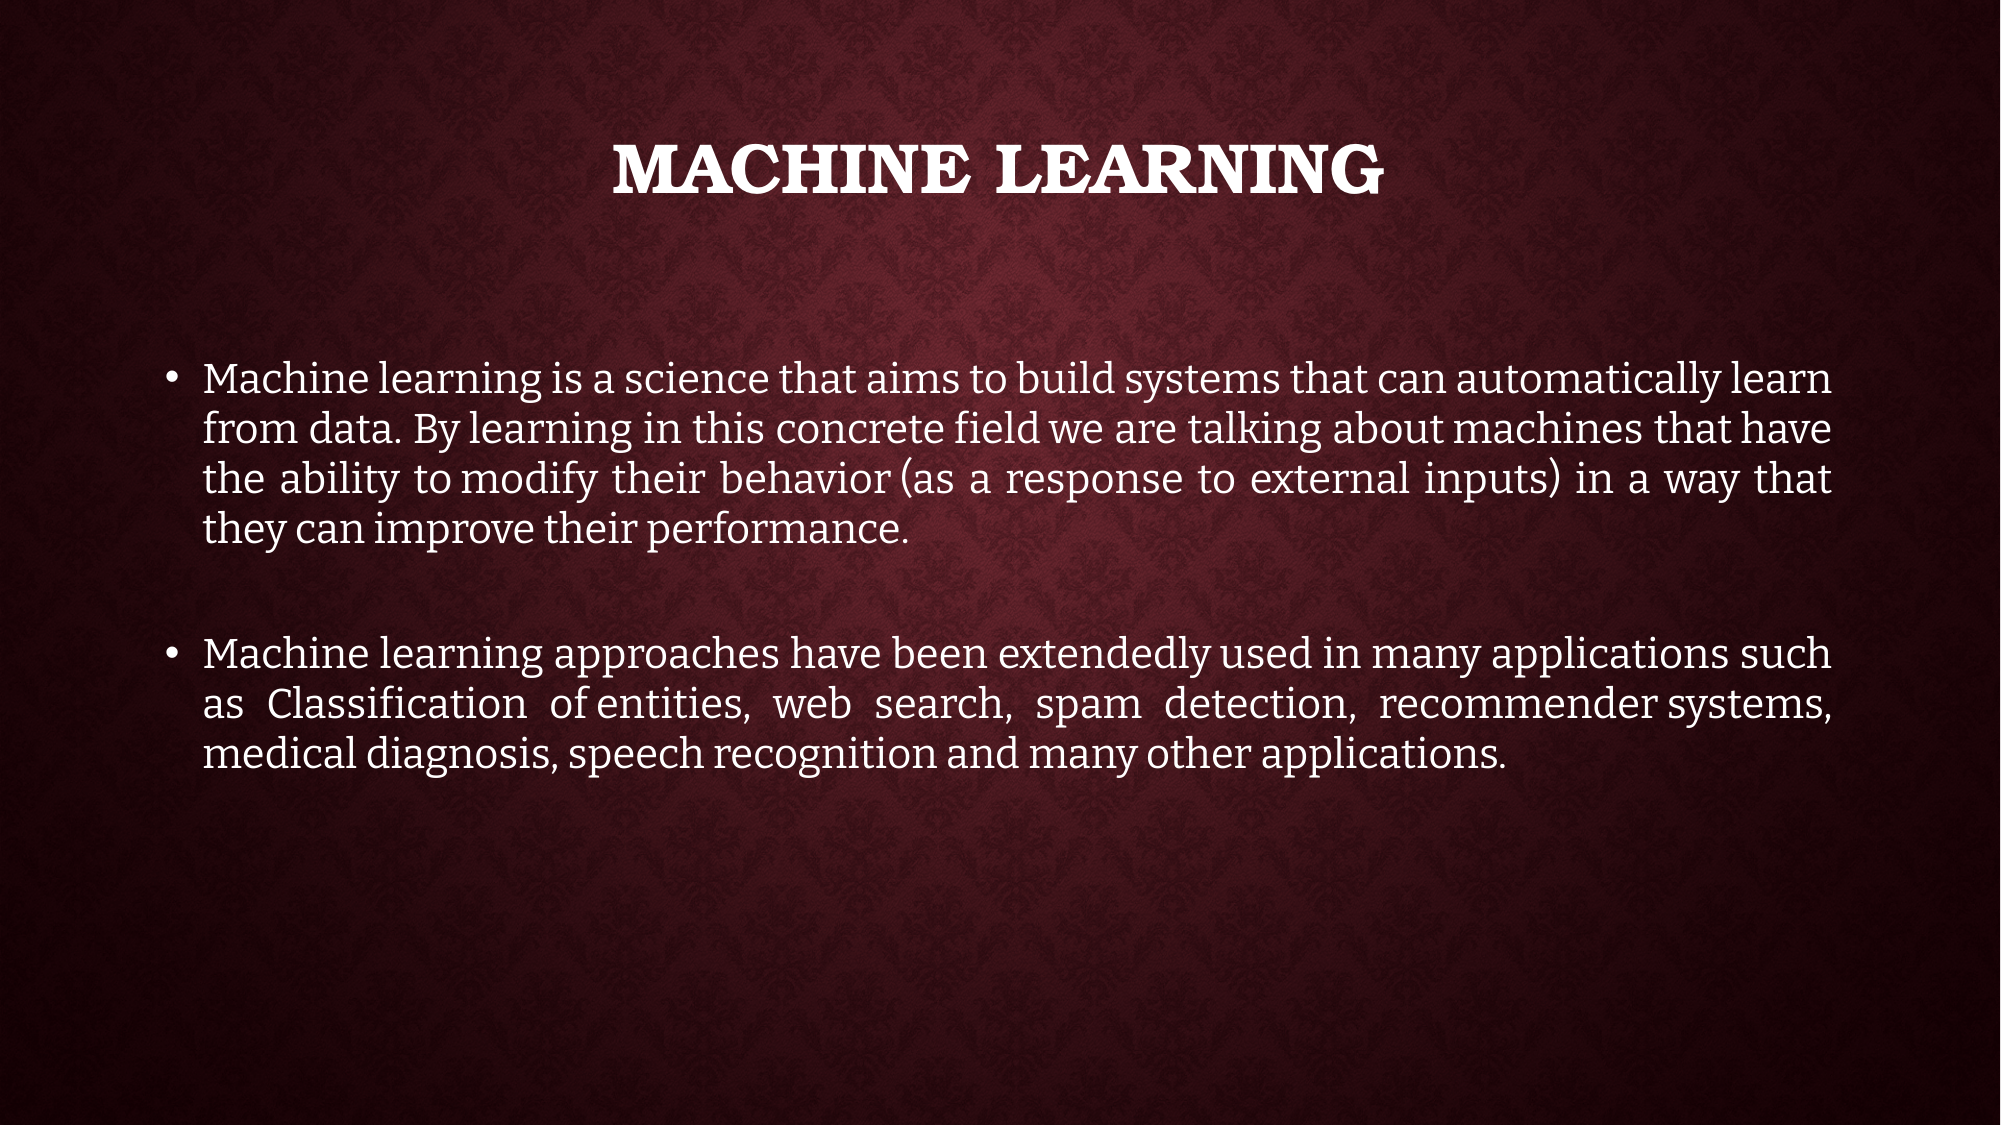

# Machine Learning

Machine learning is a science that aims to build systems that can automatically learn from data. By learning in this concrete field we are talking about machines that have the ability to modify their behavior (as a response to external inputs) in a way that they can improve their performance.

Machine learning approaches have been extendedly used in many applications such as Classification of entities, web search, spam detection, recommender systems, medical diagnosis, speech recognition and many other applications.